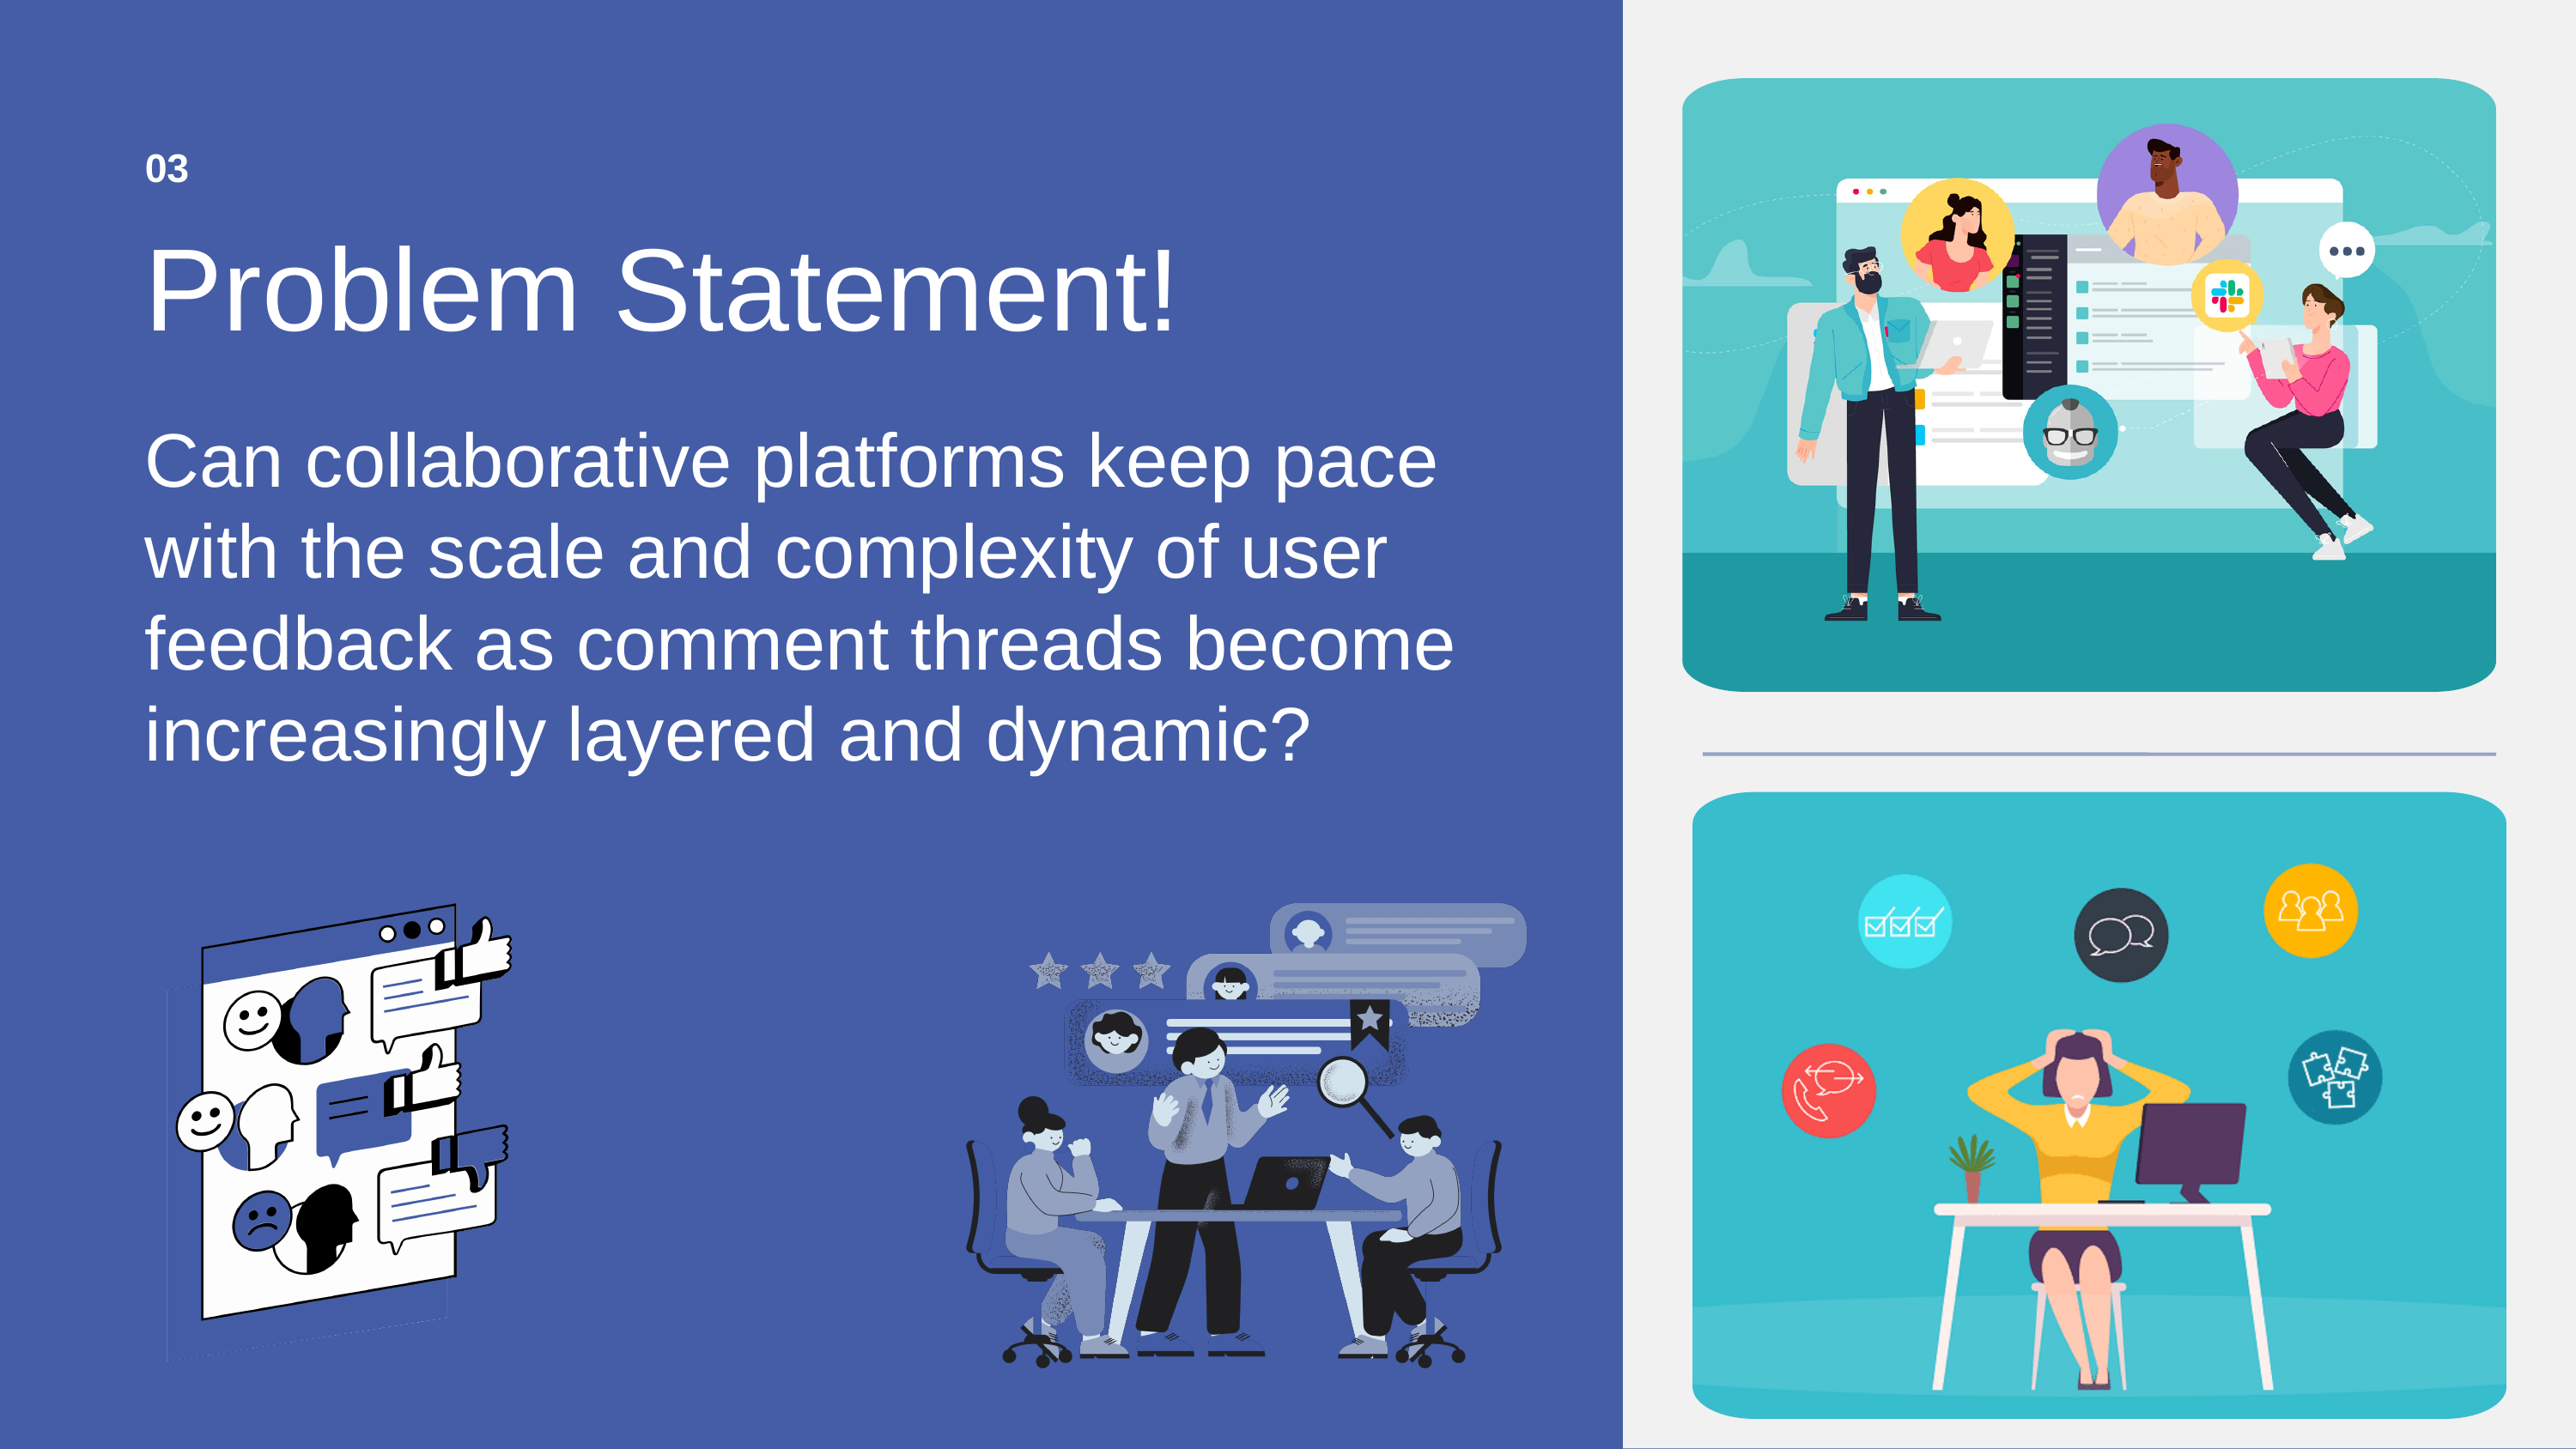

03
Problem Statement!
Can collaborative platforms keep pace with the scale and complexity of user feedback as comment threads become increasingly layered and dynamic?